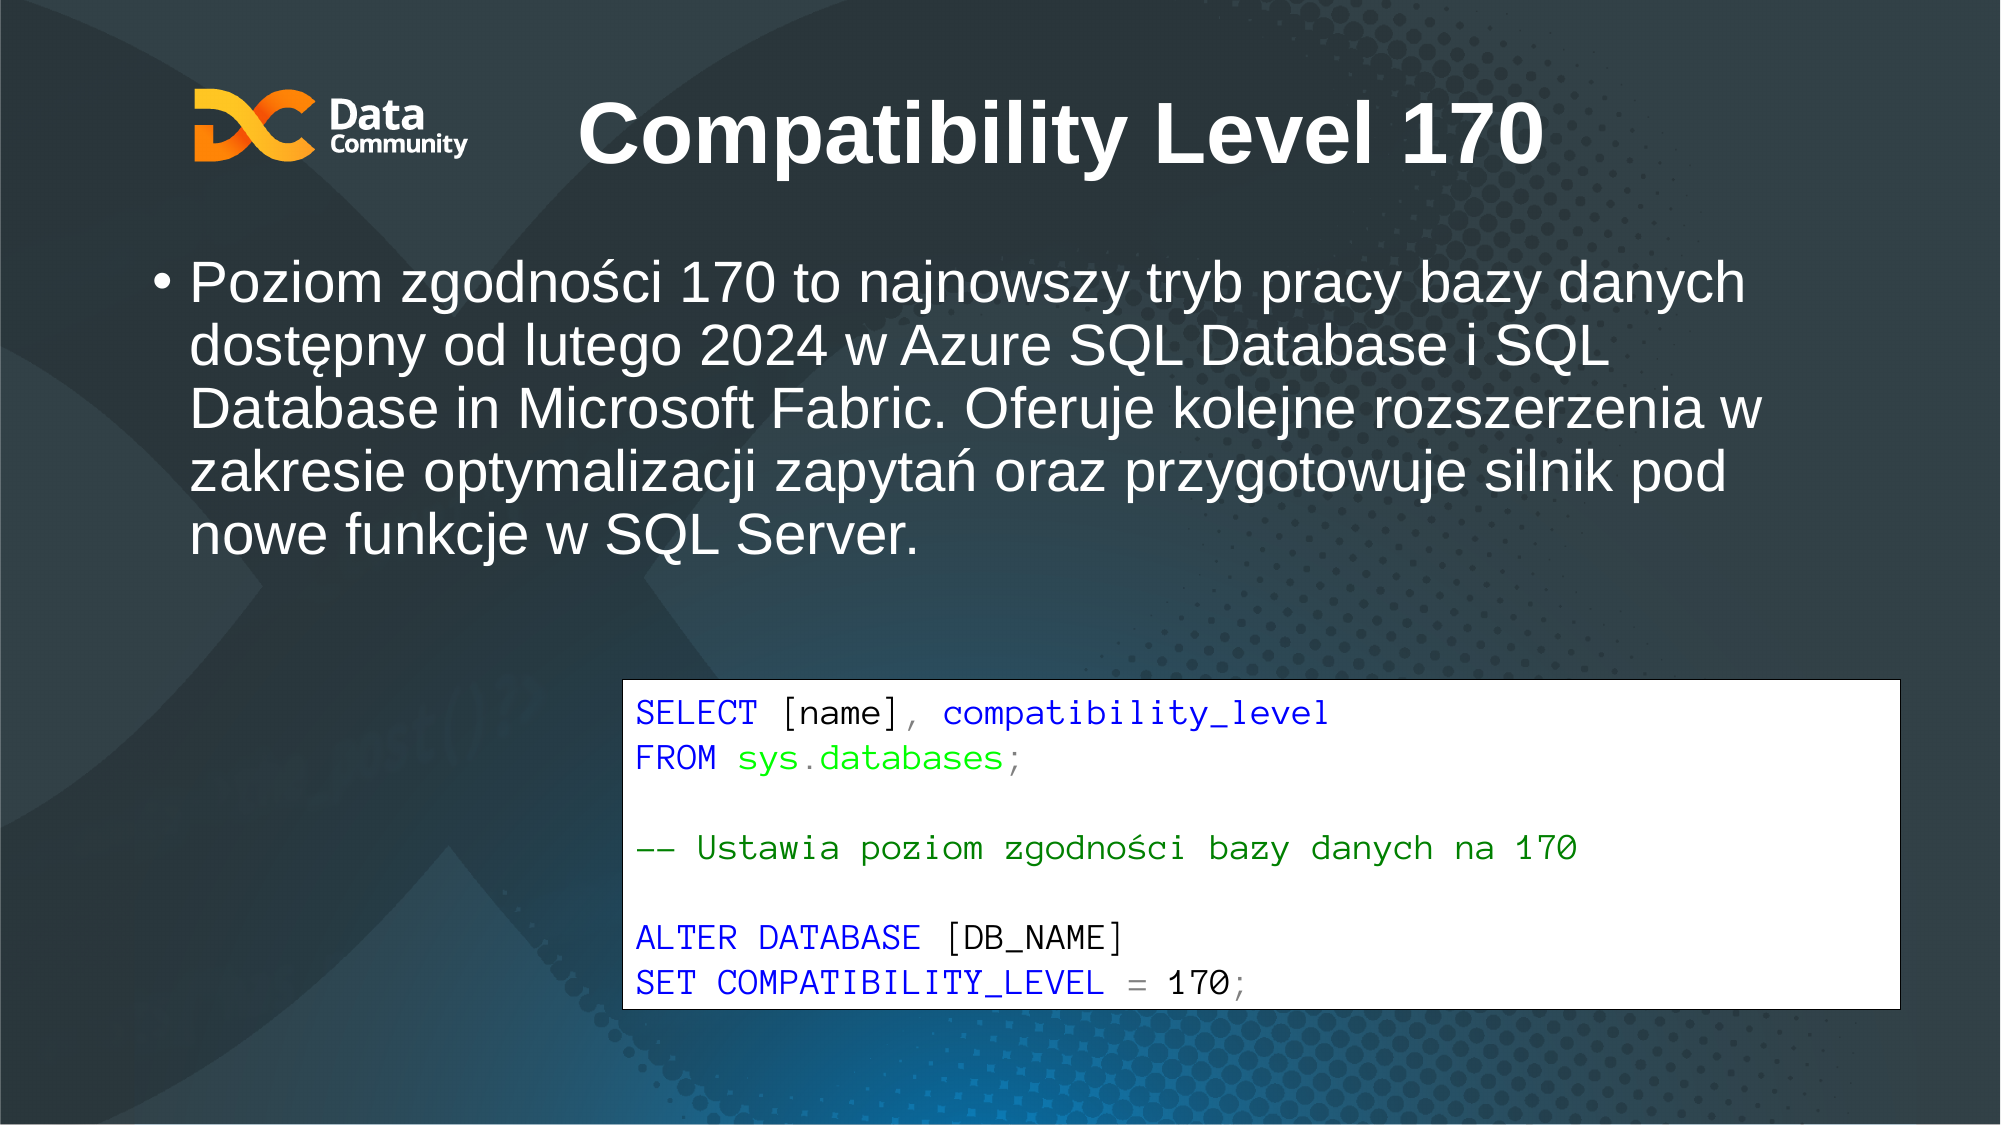

# Compatibility Level 170
Poziom zgodności 170 to najnowszy tryb pracy bazy danych dostępny od lutego 2024 w Azure SQL Database i SQL Database in Microsoft Fabric. Oferuje kolejne rozszerzenia w zakresie optymalizacji zapytań oraz przygotowuje silnik pod nowe funkcje w SQL Server.

SELECT [name], compatibility_level
FROM sys.databases;

-- Ustawia poziom zgodności bazy danych na 170

ALTER DATABASE [DB_NAME]
SET COMPATIBILITY_LEVEL = 170;